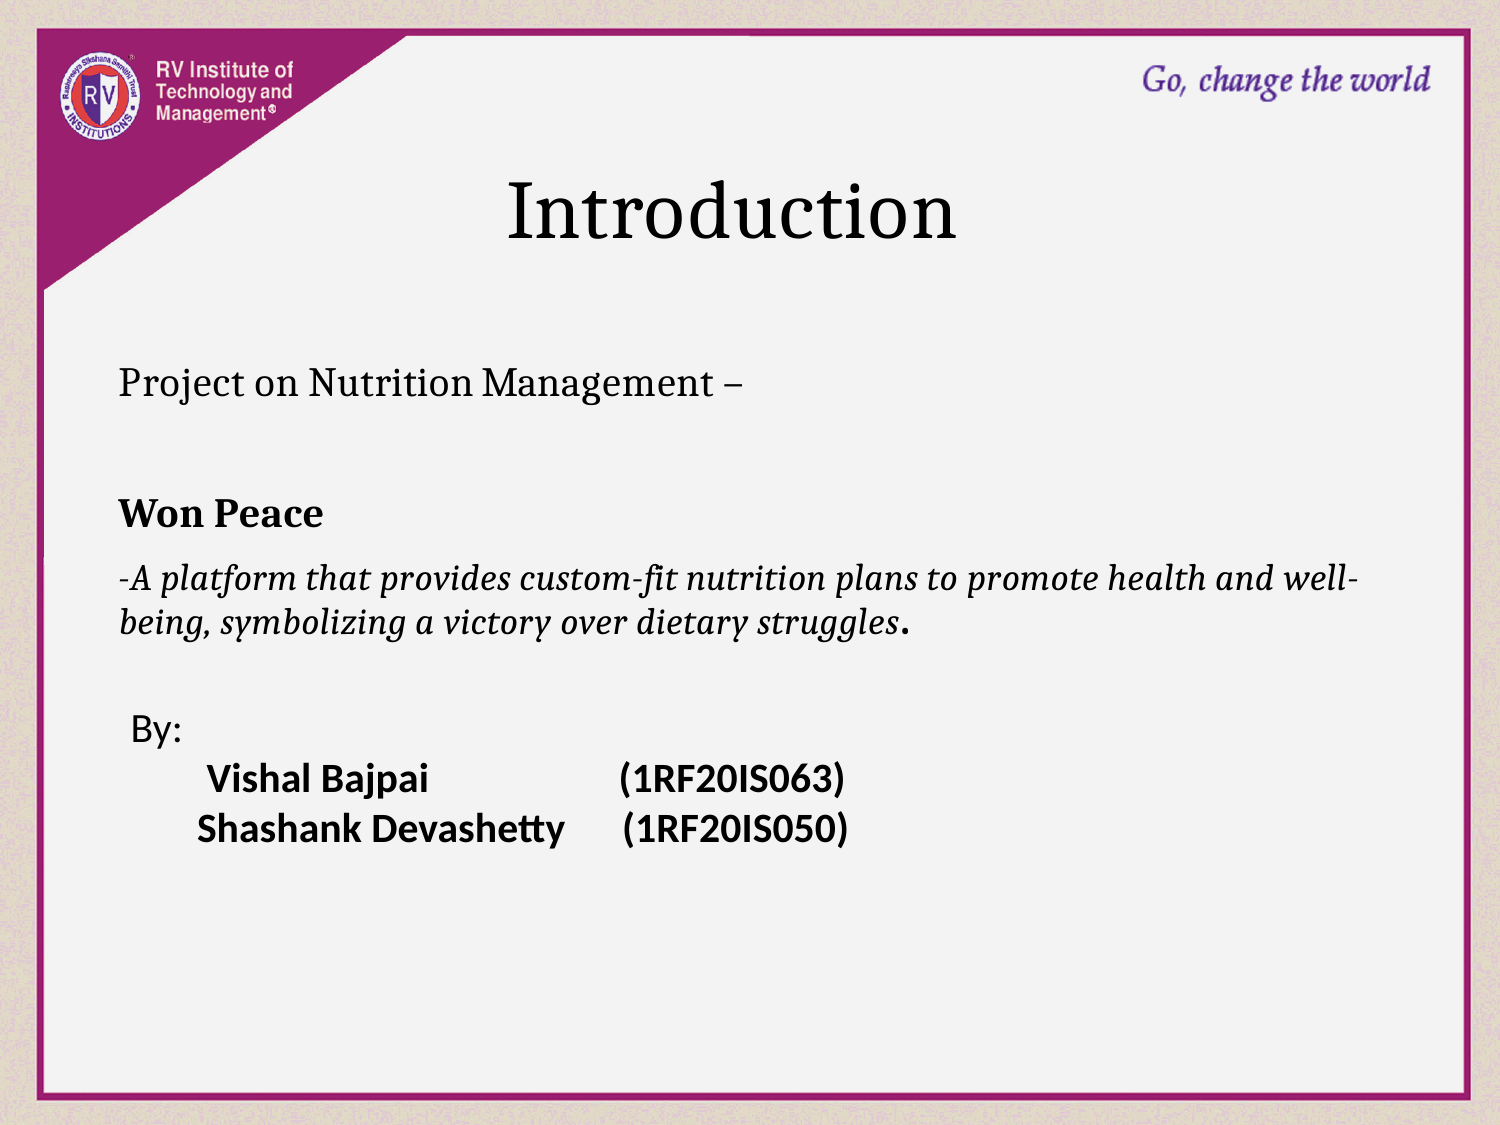

Introduction
Project on Nutrition Management –

Won Peace
-A platform that provides custom-fit nutrition plans to promote health and well-being, symbolizing a victory over dietary struggles.

By:
        Vishal Bajpai                    (1RF20IS063)
       Shashank Devashetty      (1RF20IS050)